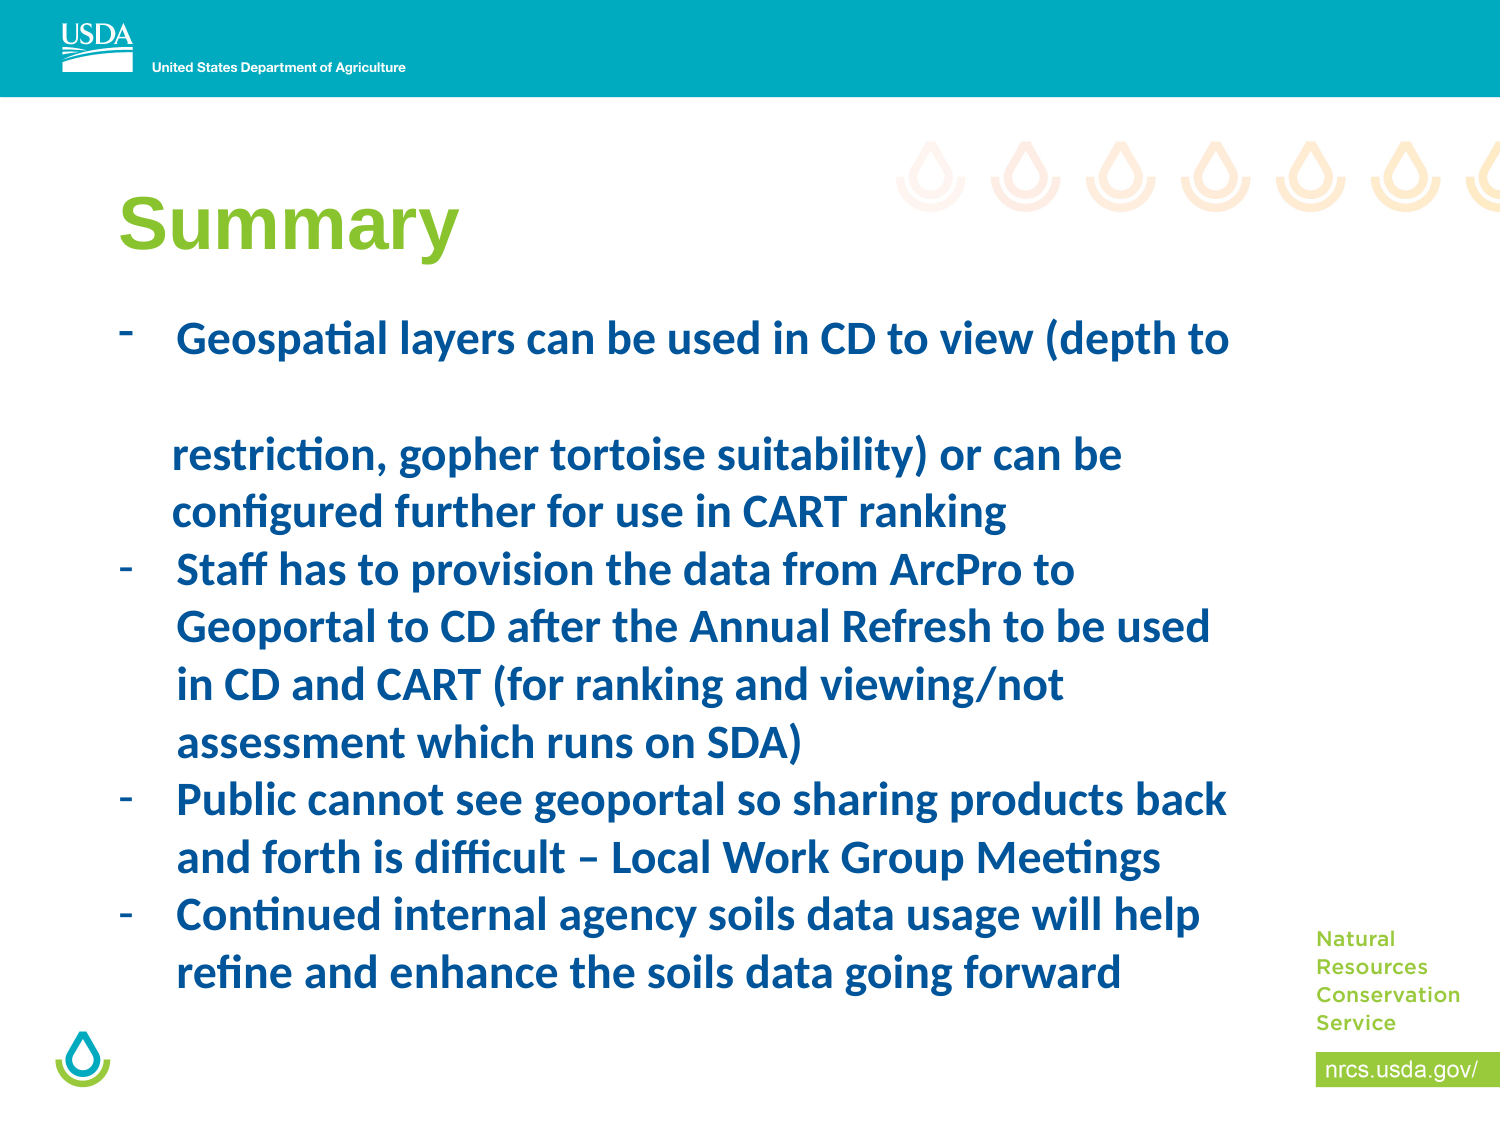

# Summary
Geospatial layers can be used in CD to view (depth to
     restriction, gopher tortoise suitability) or can be
     configured further for use in CART ranking
Staff has to provision the data from ArcPro to Geoportal to CD after the Annual Refresh to be used in CD and CART (for ranking and viewing/not assessment which runs on SDA)
Public cannot see geoportal so sharing products back and forth is difficult – Local Work Group Meetings
Continued internal agency soils data usage will help refine and enhance the soils data going forward